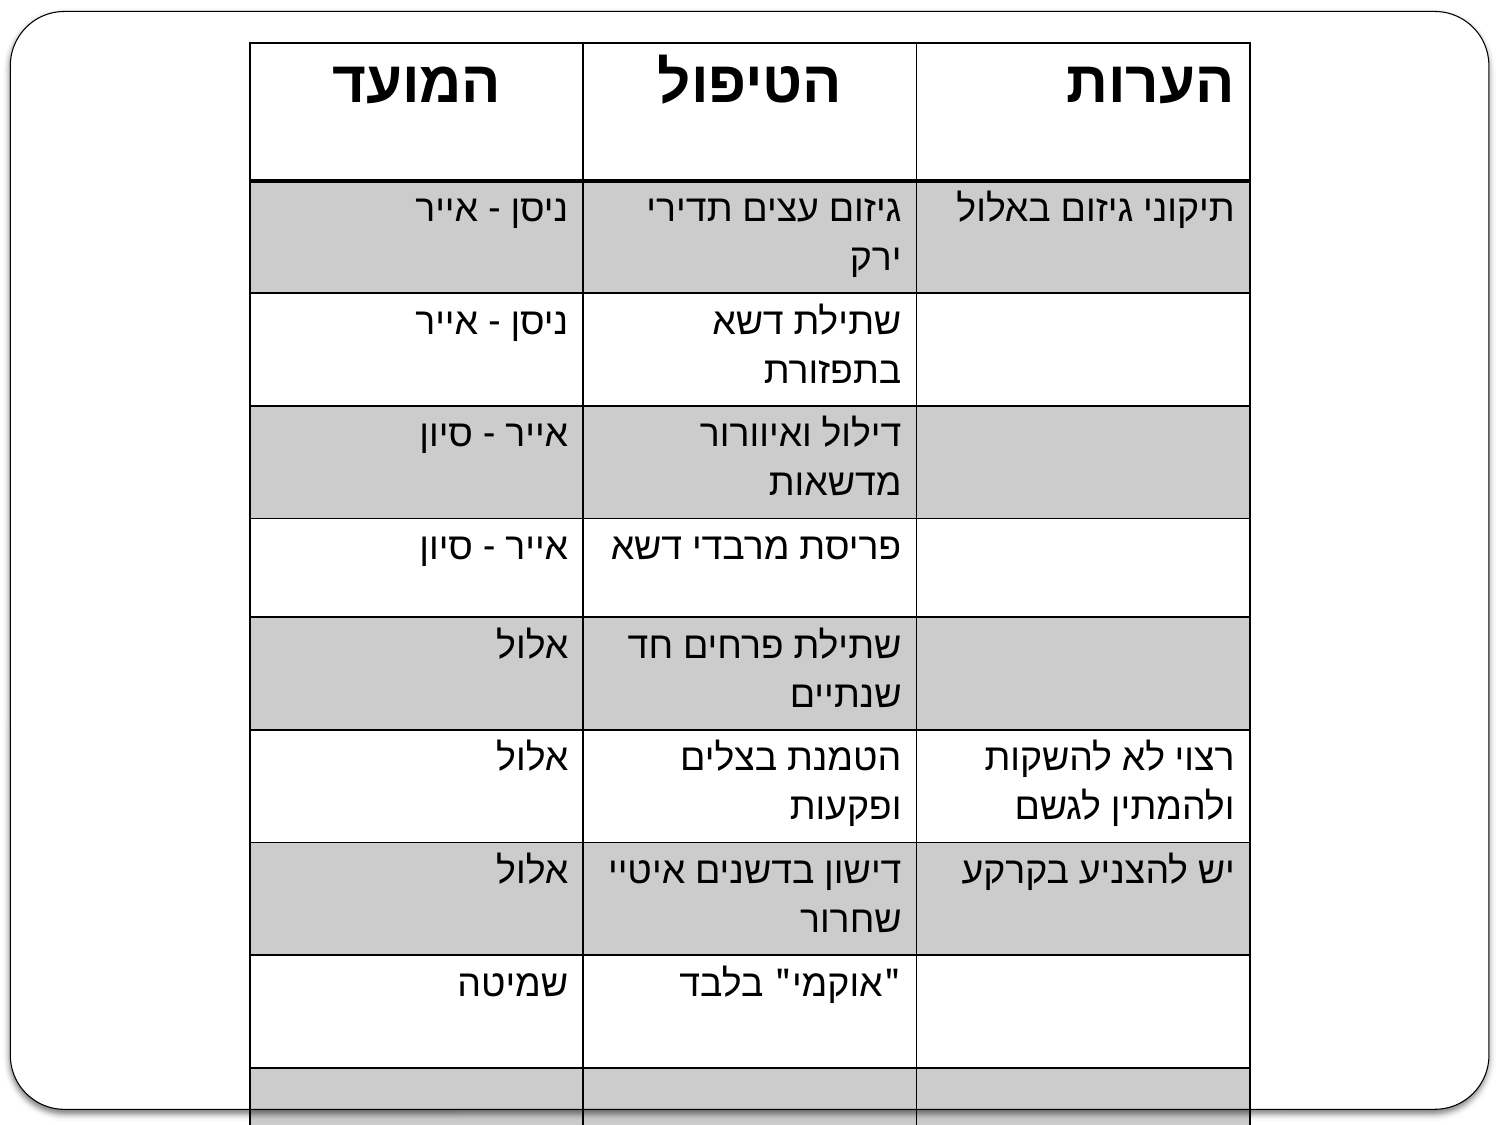

| המועד | הטיפול | הערות |
| --- | --- | --- |
| ניסן - אייר | גיזום עצים תדירי ירק | תיקוני גיזום באלול |
| ניסן - אייר | שתילת דשא בתפזורת |  |
| אייר - סיון | דילול ואיוורור מדשאות |  |
| אייר - סיון | פריסת מרבדי דשא |  |
| אלול | שתילת פרחים חד שנתיים |  |
| אלול | הטמנת בצלים ופקעות | רצוי לא להשקות ולהמתין לגשם |
| אלול | דישון בדשנים איטיי שחרור | יש להצניע בקרקע |
| שמיטה | "אוקמי" בלבד |  |
|  |  |  |